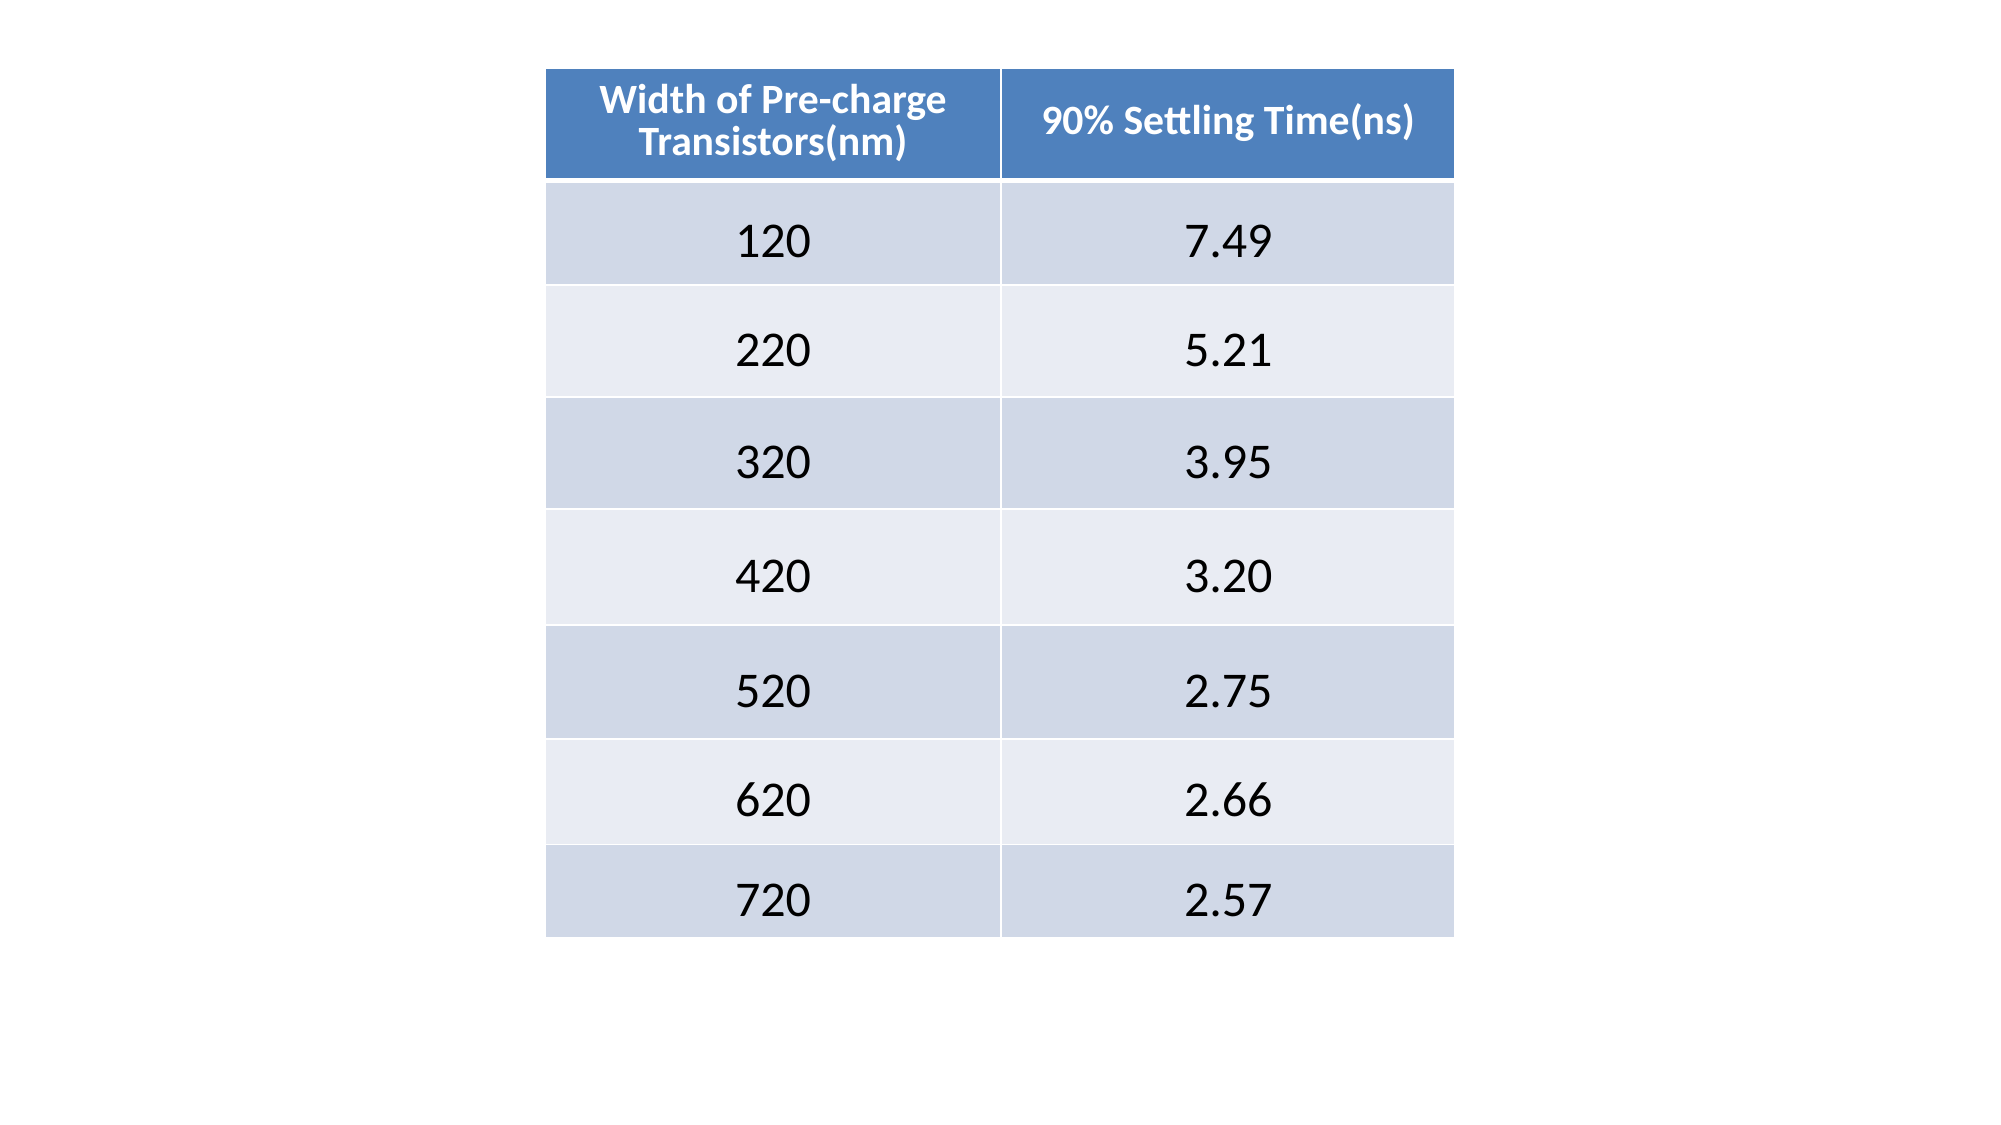

| Width of Pre-charge Transistors(nm) | 90% Settling Time(ns) |
| --- | --- |
| 120 | 7.49 |
| 220 | 5.21 |
| 320 | 3.95 |
| 420 | 3.20 |
| 520 | 2.75 |
| 620 | 2.66 |
| 720 | 2.57 |